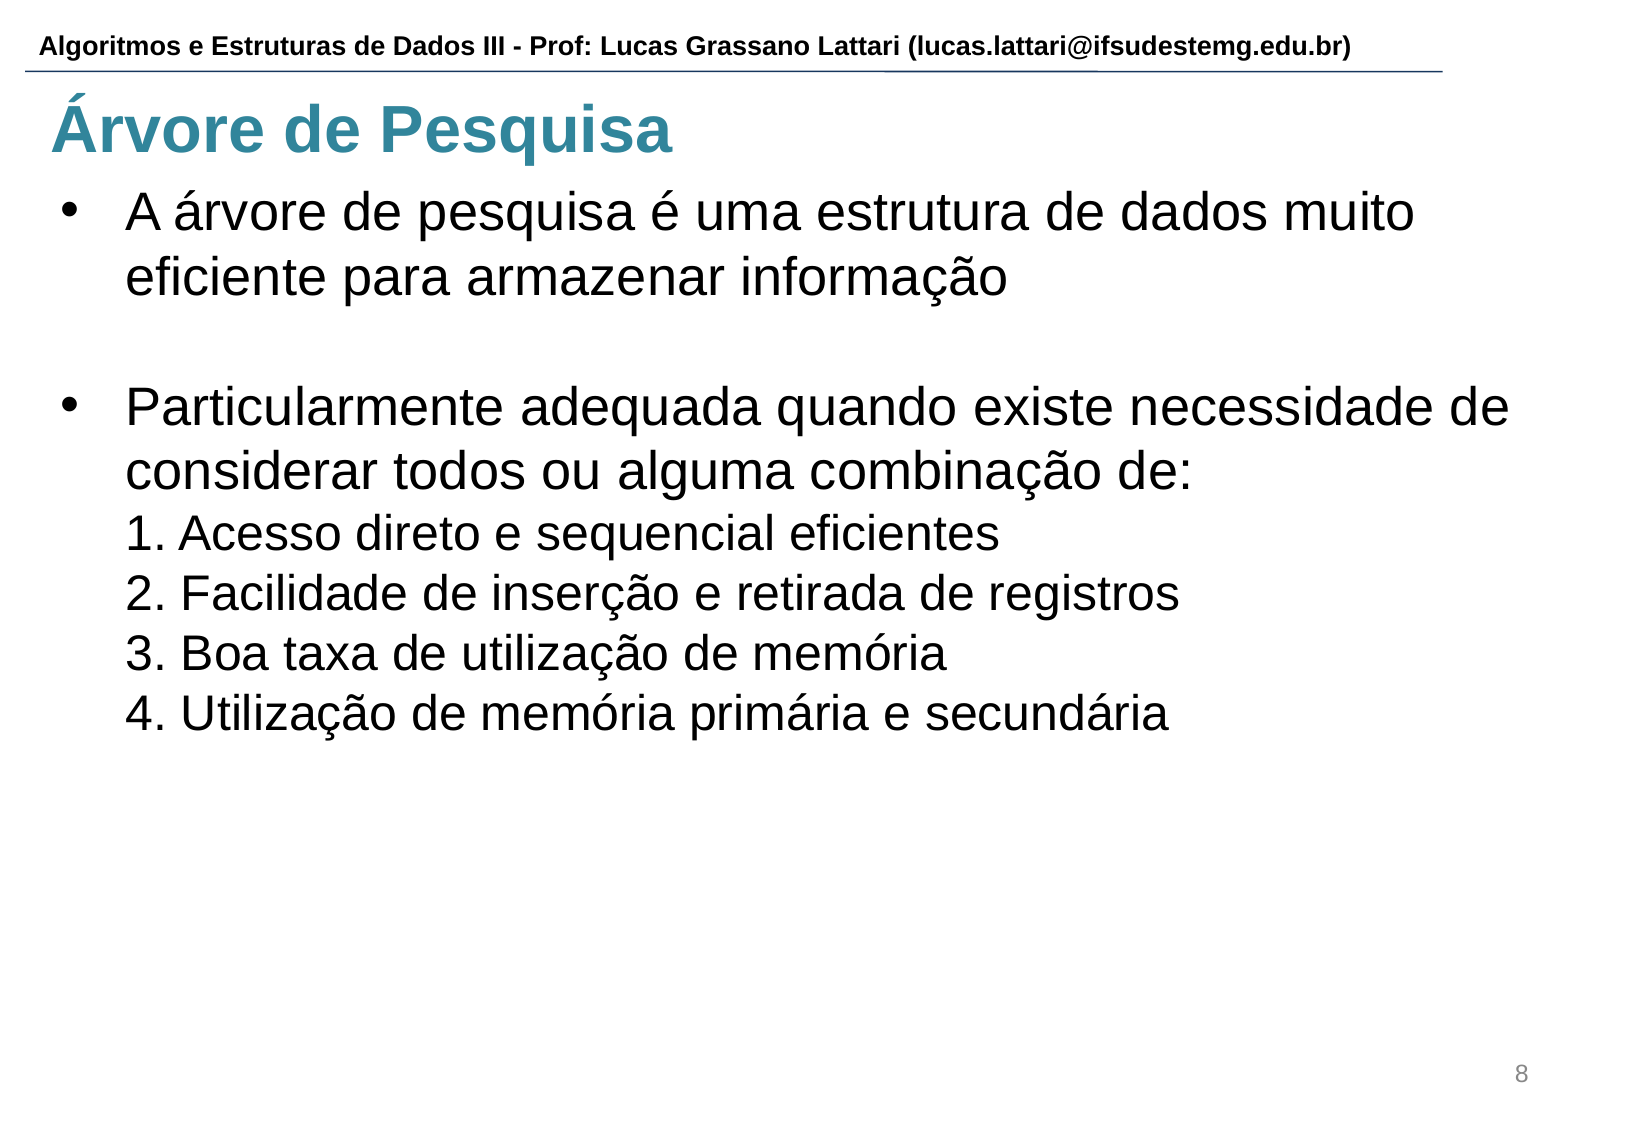

# Árvore de Pesquisa
A árvore de pesquisa é uma estrutura de dados muito eficiente para armazenar informação

Particularmente adequada quando existe necessidade de considerar todos ou alguma combinação de:
1. Acesso direto e sequencial eficientes
2. Facilidade de inserção e retirada de registros
3. Boa taxa de utilização de memória
4. Utilização de memória primária e secundária
8